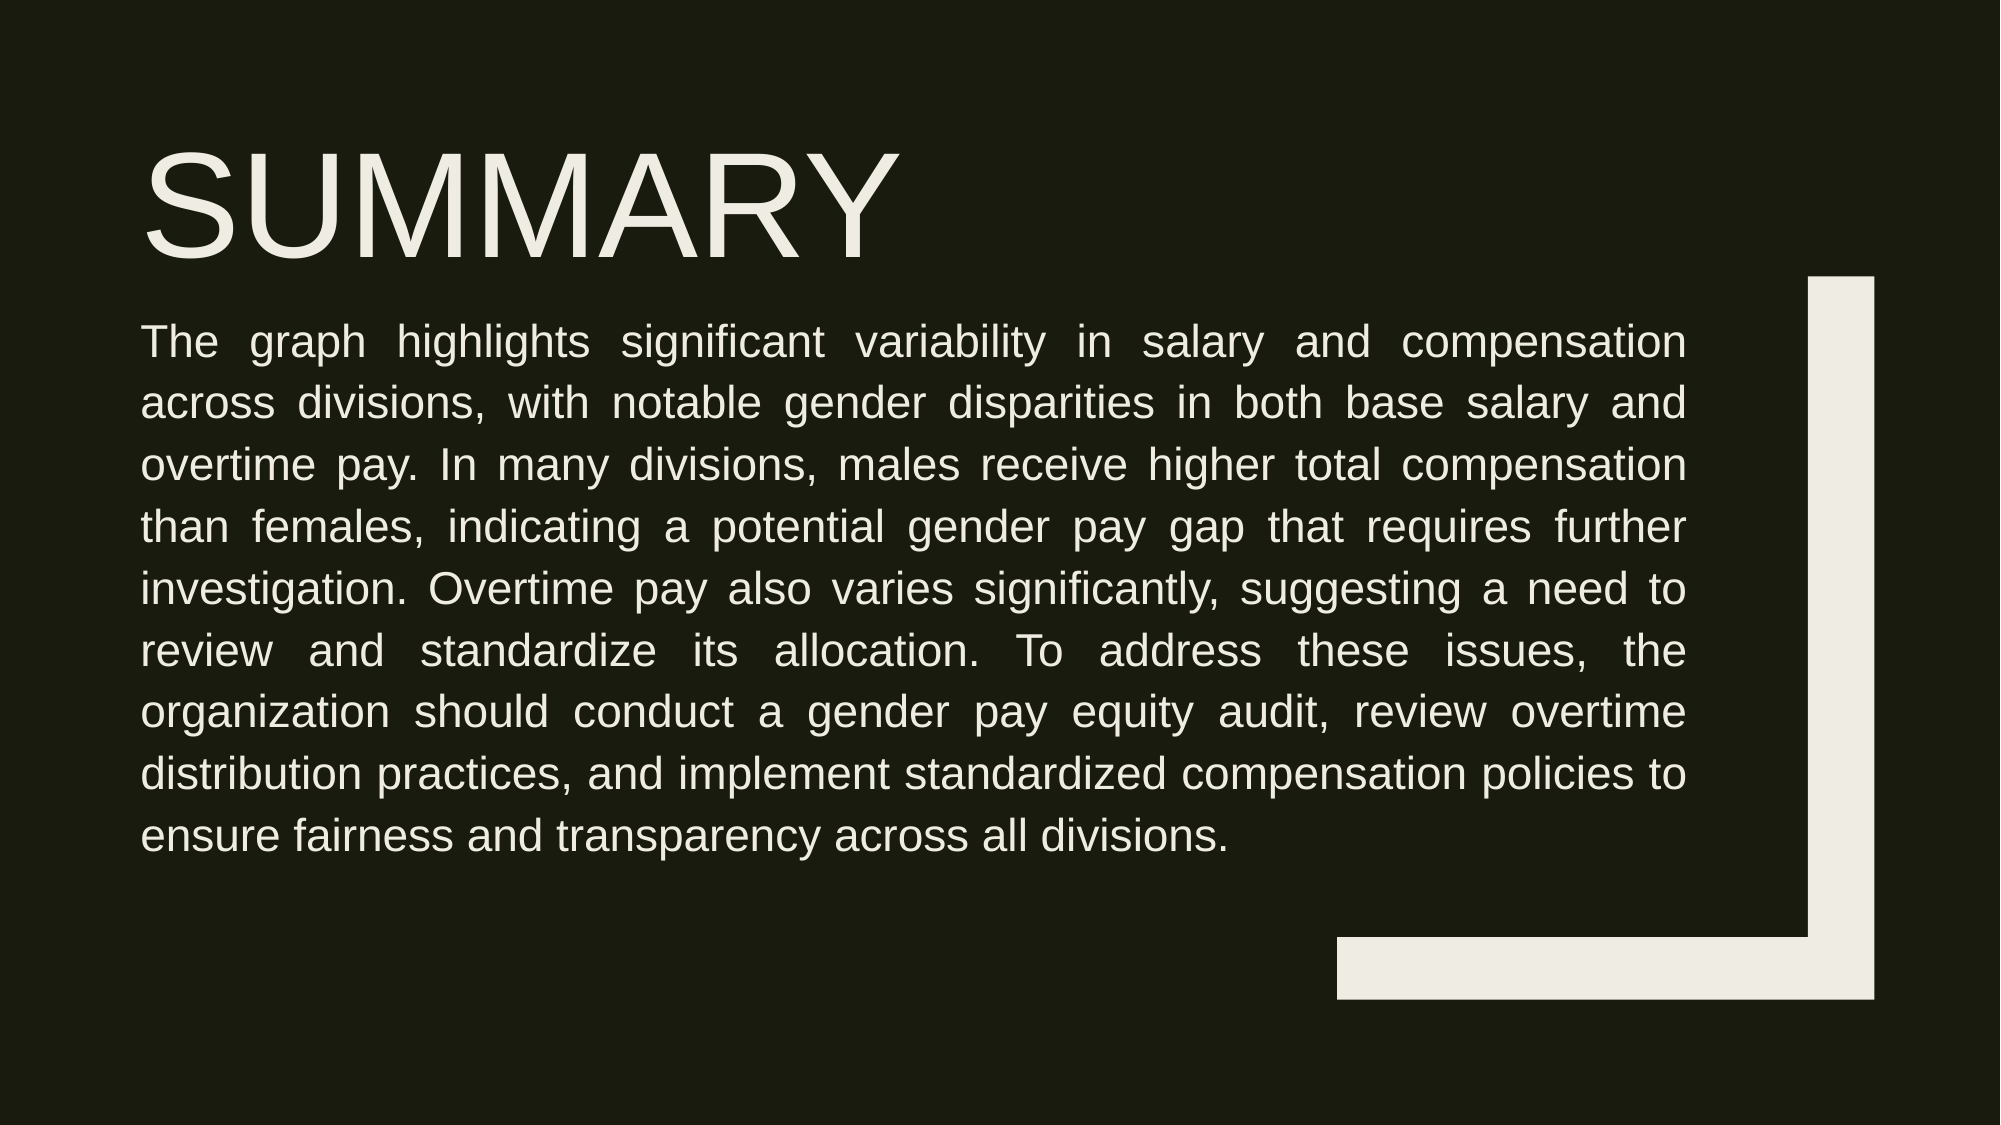

# summary
The graph highlights significant variability in salary and compensation across divisions, with notable gender disparities in both base salary and overtime pay. In many divisions, males receive higher total compensation than females, indicating a potential gender pay gap that requires further investigation. Overtime pay also varies significantly, suggesting a need to review and standardize its allocation. To address these issues, the organization should conduct a gender pay equity audit, review overtime distribution practices, and implement standardized compensation policies to ensure fairness and transparency across all divisions.